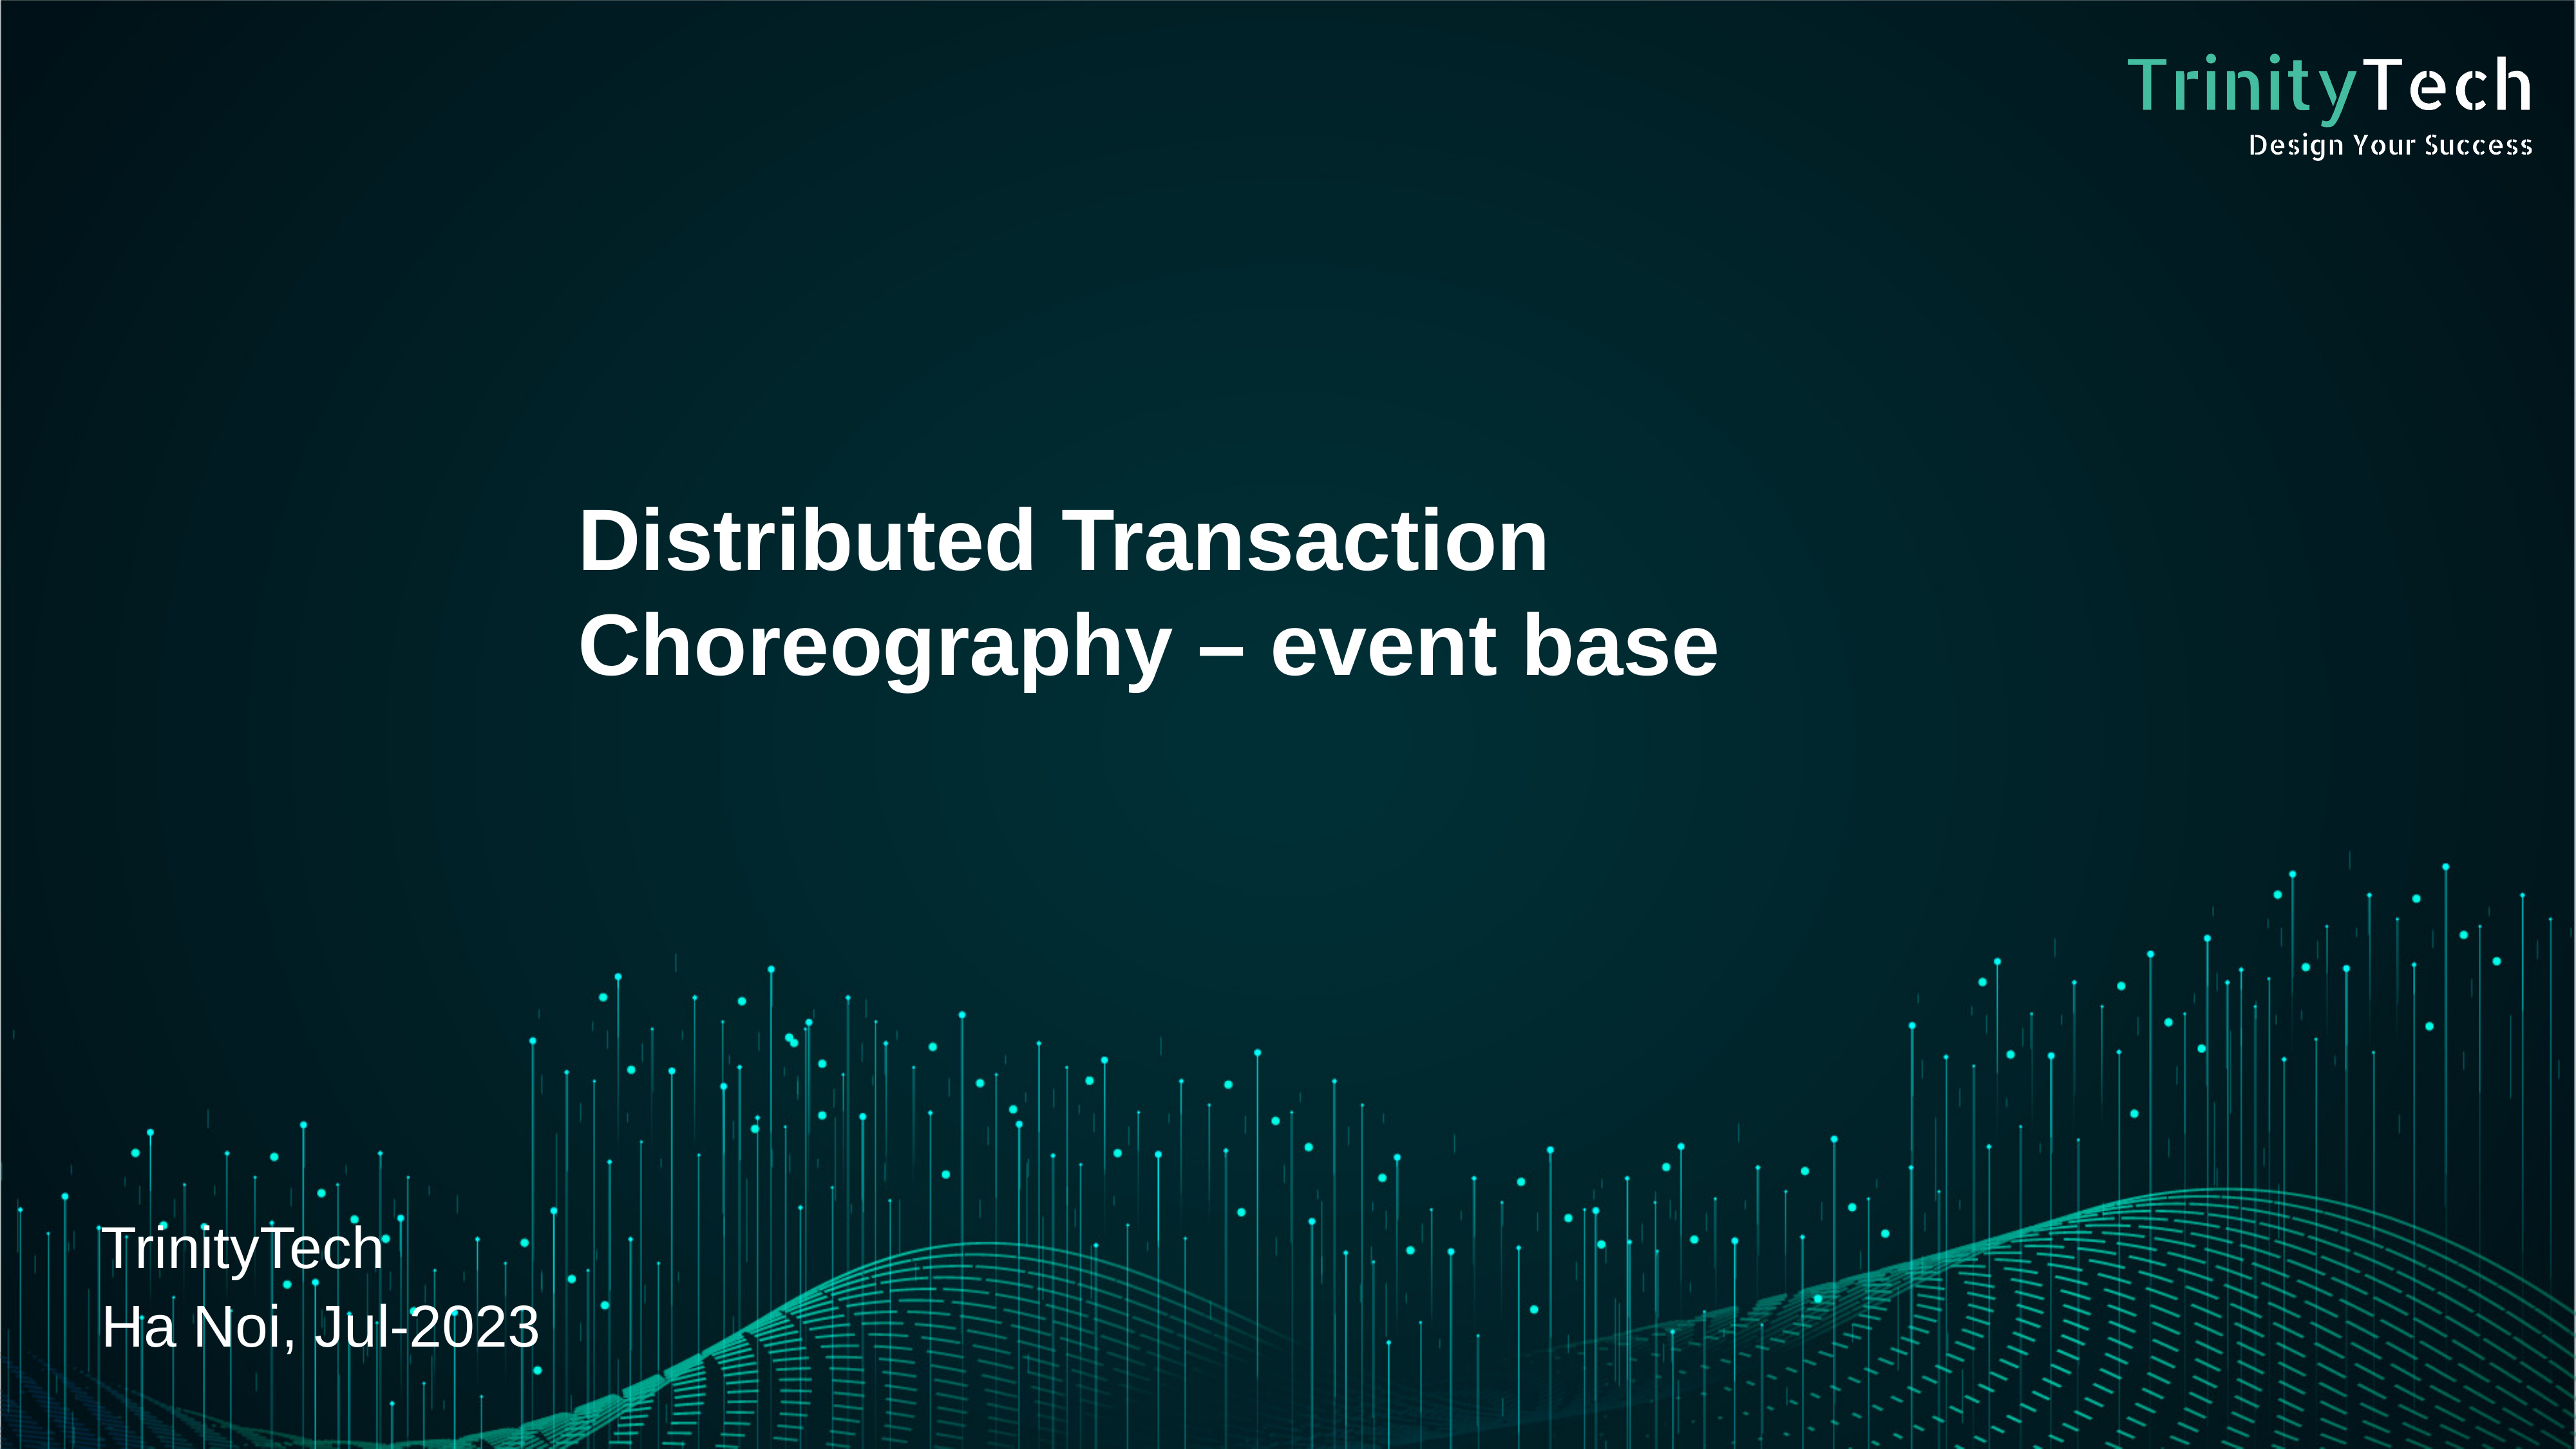

Distributed Transaction
Choreography – event base
TrinityTech
Ha Noi, Jul-2023